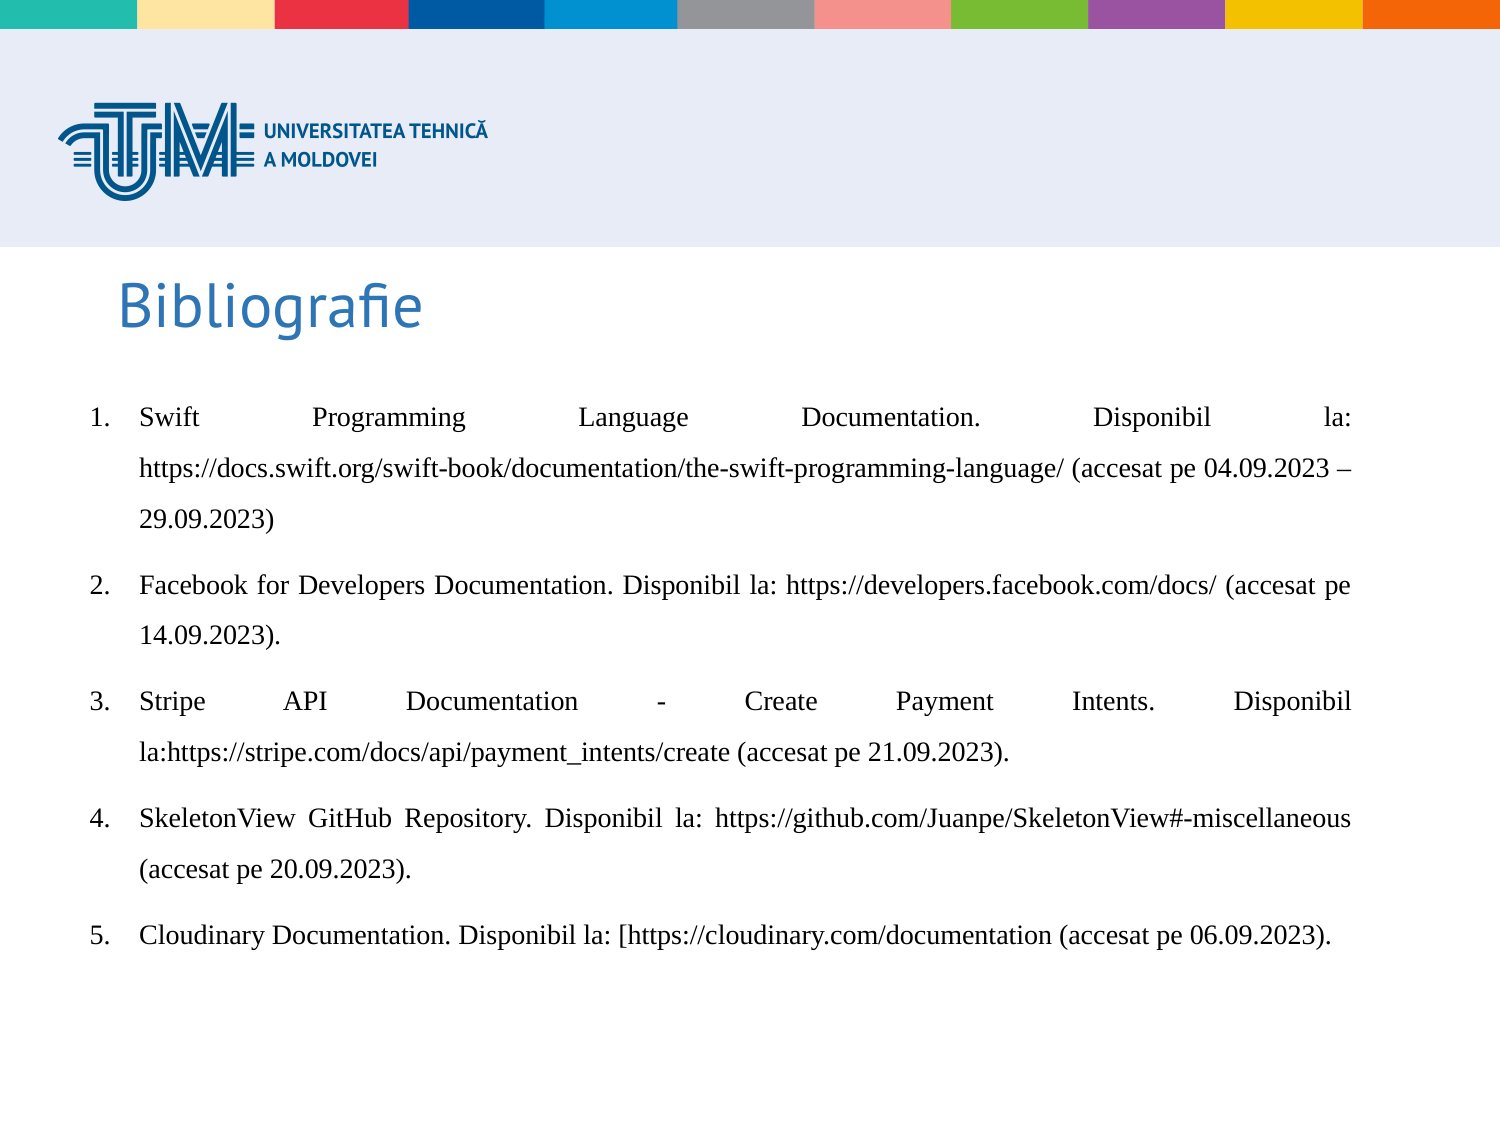

# Bibliografie
Swift Programming Language Documentation. Disponibil la: https://docs.swift.org/swift-book/documentation/the-swift-programming-language/ (accesat pe 04.09.2023 – 29.09.2023)
Facebook for Developers Documentation. Disponibil la: https://developers.facebook.com/docs/ (accesat pe 14.09.2023).
Stripe API Documentation - Create Payment Intents. Disponibil la:https://stripe.com/docs/api/payment_intents/create (accesat pe 21.09.2023).
SkeletonView GitHub Repository. Disponibil la: https://github.com/Juanpe/SkeletonView#-miscellaneous (accesat pe 20.09.2023).
Cloudinary Documentation. Disponibil la: [https://cloudinary.com/documentation (accesat pe 06.09.2023).